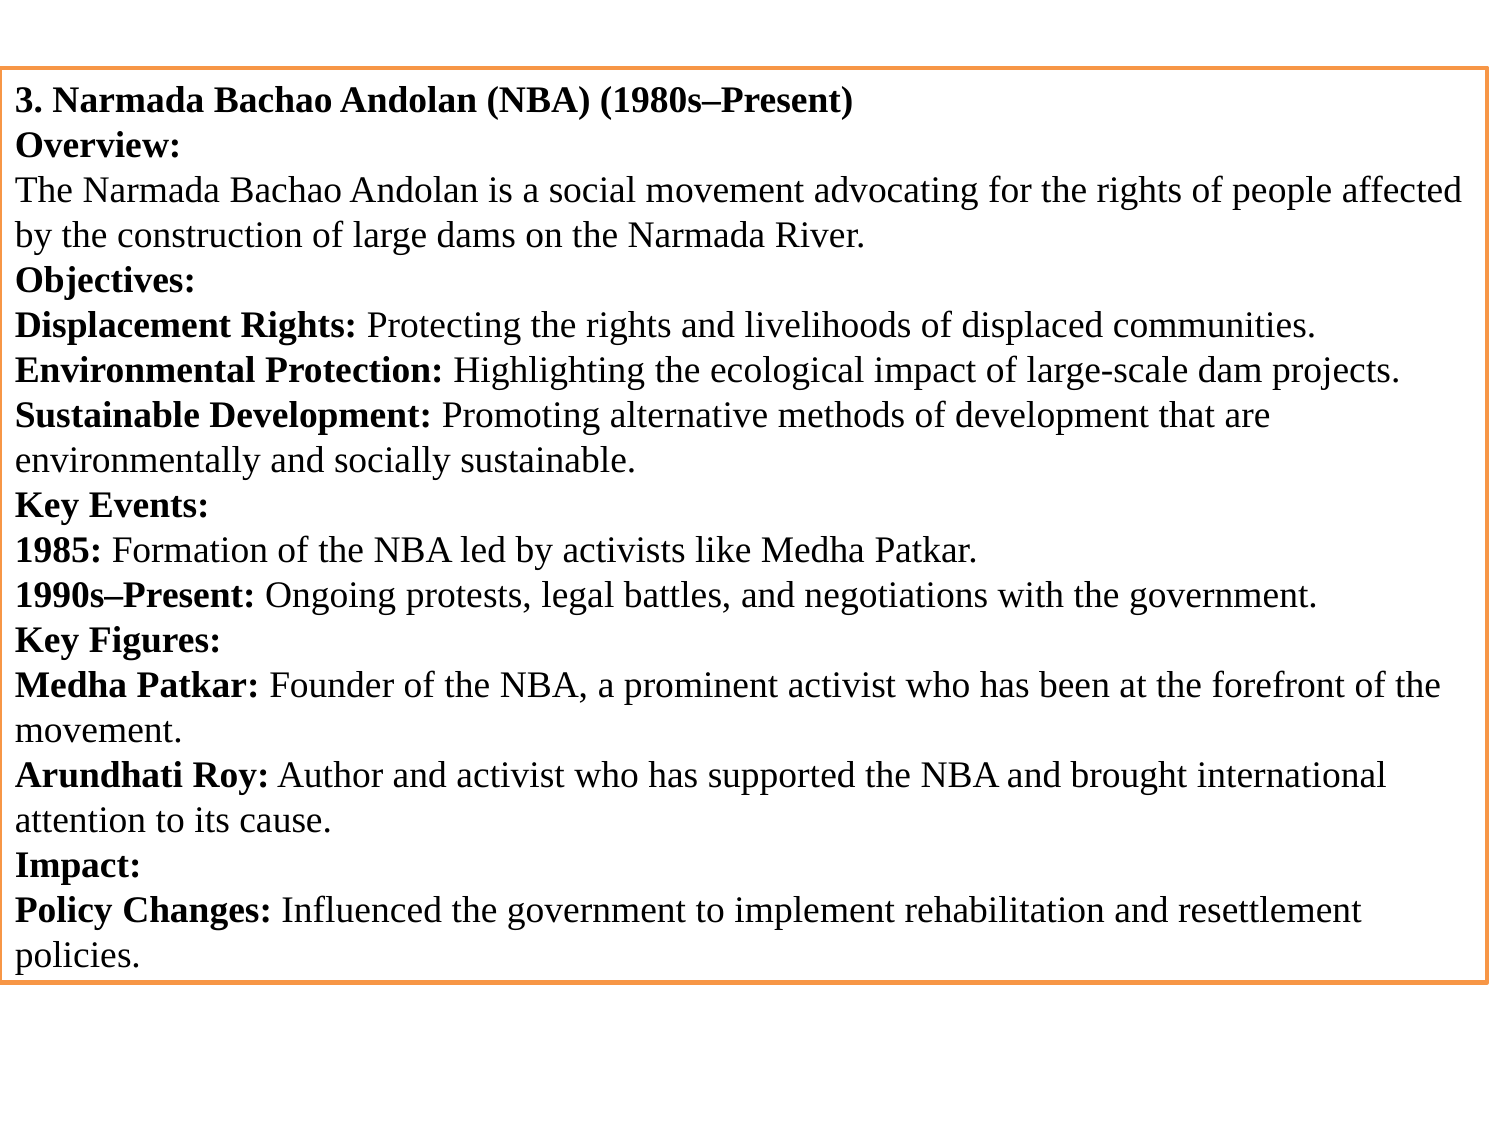

3. Narmada Bachao Andolan (NBA) (1980s–Present)
Overview:
The Narmada Bachao Andolan is a social movement advocating for the rights of people affected by the construction of large dams on the Narmada River.
Objectives:
Displacement Rights: Protecting the rights and livelihoods of displaced communities.
Environmental Protection: Highlighting the ecological impact of large-scale dam projects.
Sustainable Development: Promoting alternative methods of development that are environmentally and socially sustainable.
Key Events:
1985: Formation of the NBA led by activists like Medha Patkar.
1990s–Present: Ongoing protests, legal battles, and negotiations with the government.
Key Figures:
Medha Patkar: Founder of the NBA, a prominent activist who has been at the forefront of the movement.
Arundhati Roy: Author and activist who has supported the NBA and brought international attention to its cause.
Impact:
Policy Changes: Influenced the government to implement rehabilitation and resettlement policies.